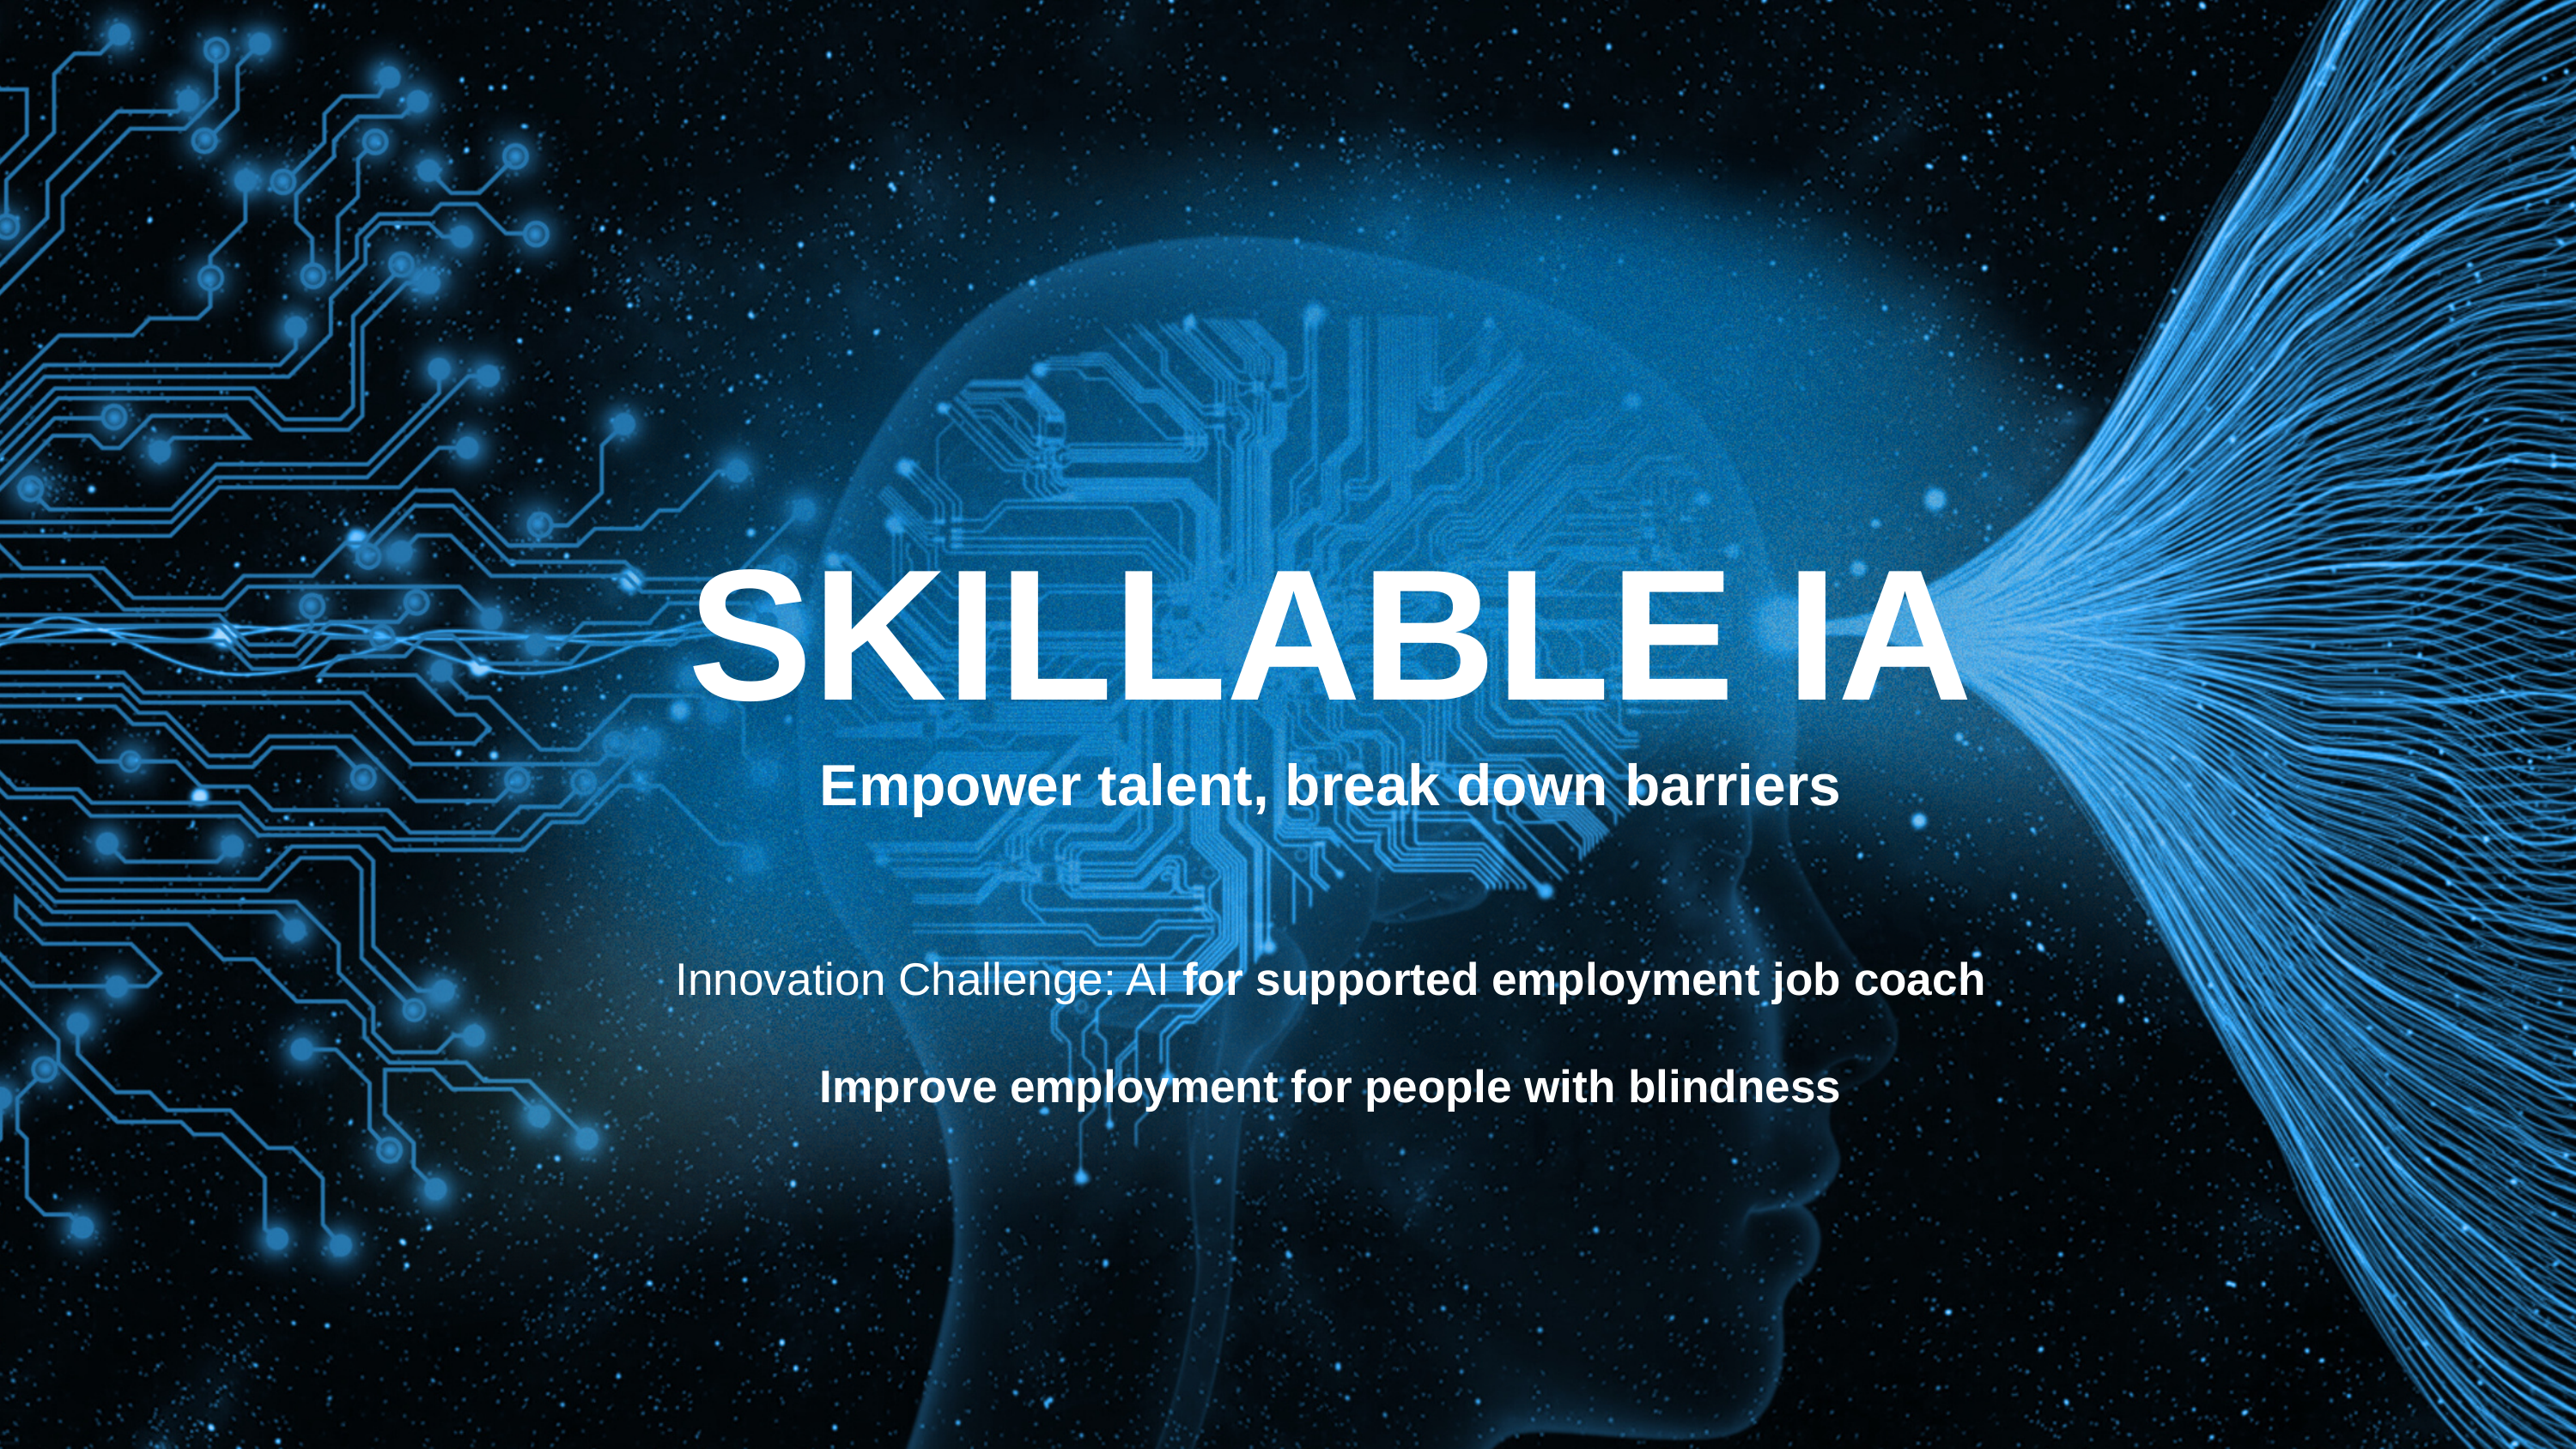

SKILLABLE IA
Empower talent, break down barriers
Innovation Challenge: AI for supported employment job coach

Improve employment for people with blindness